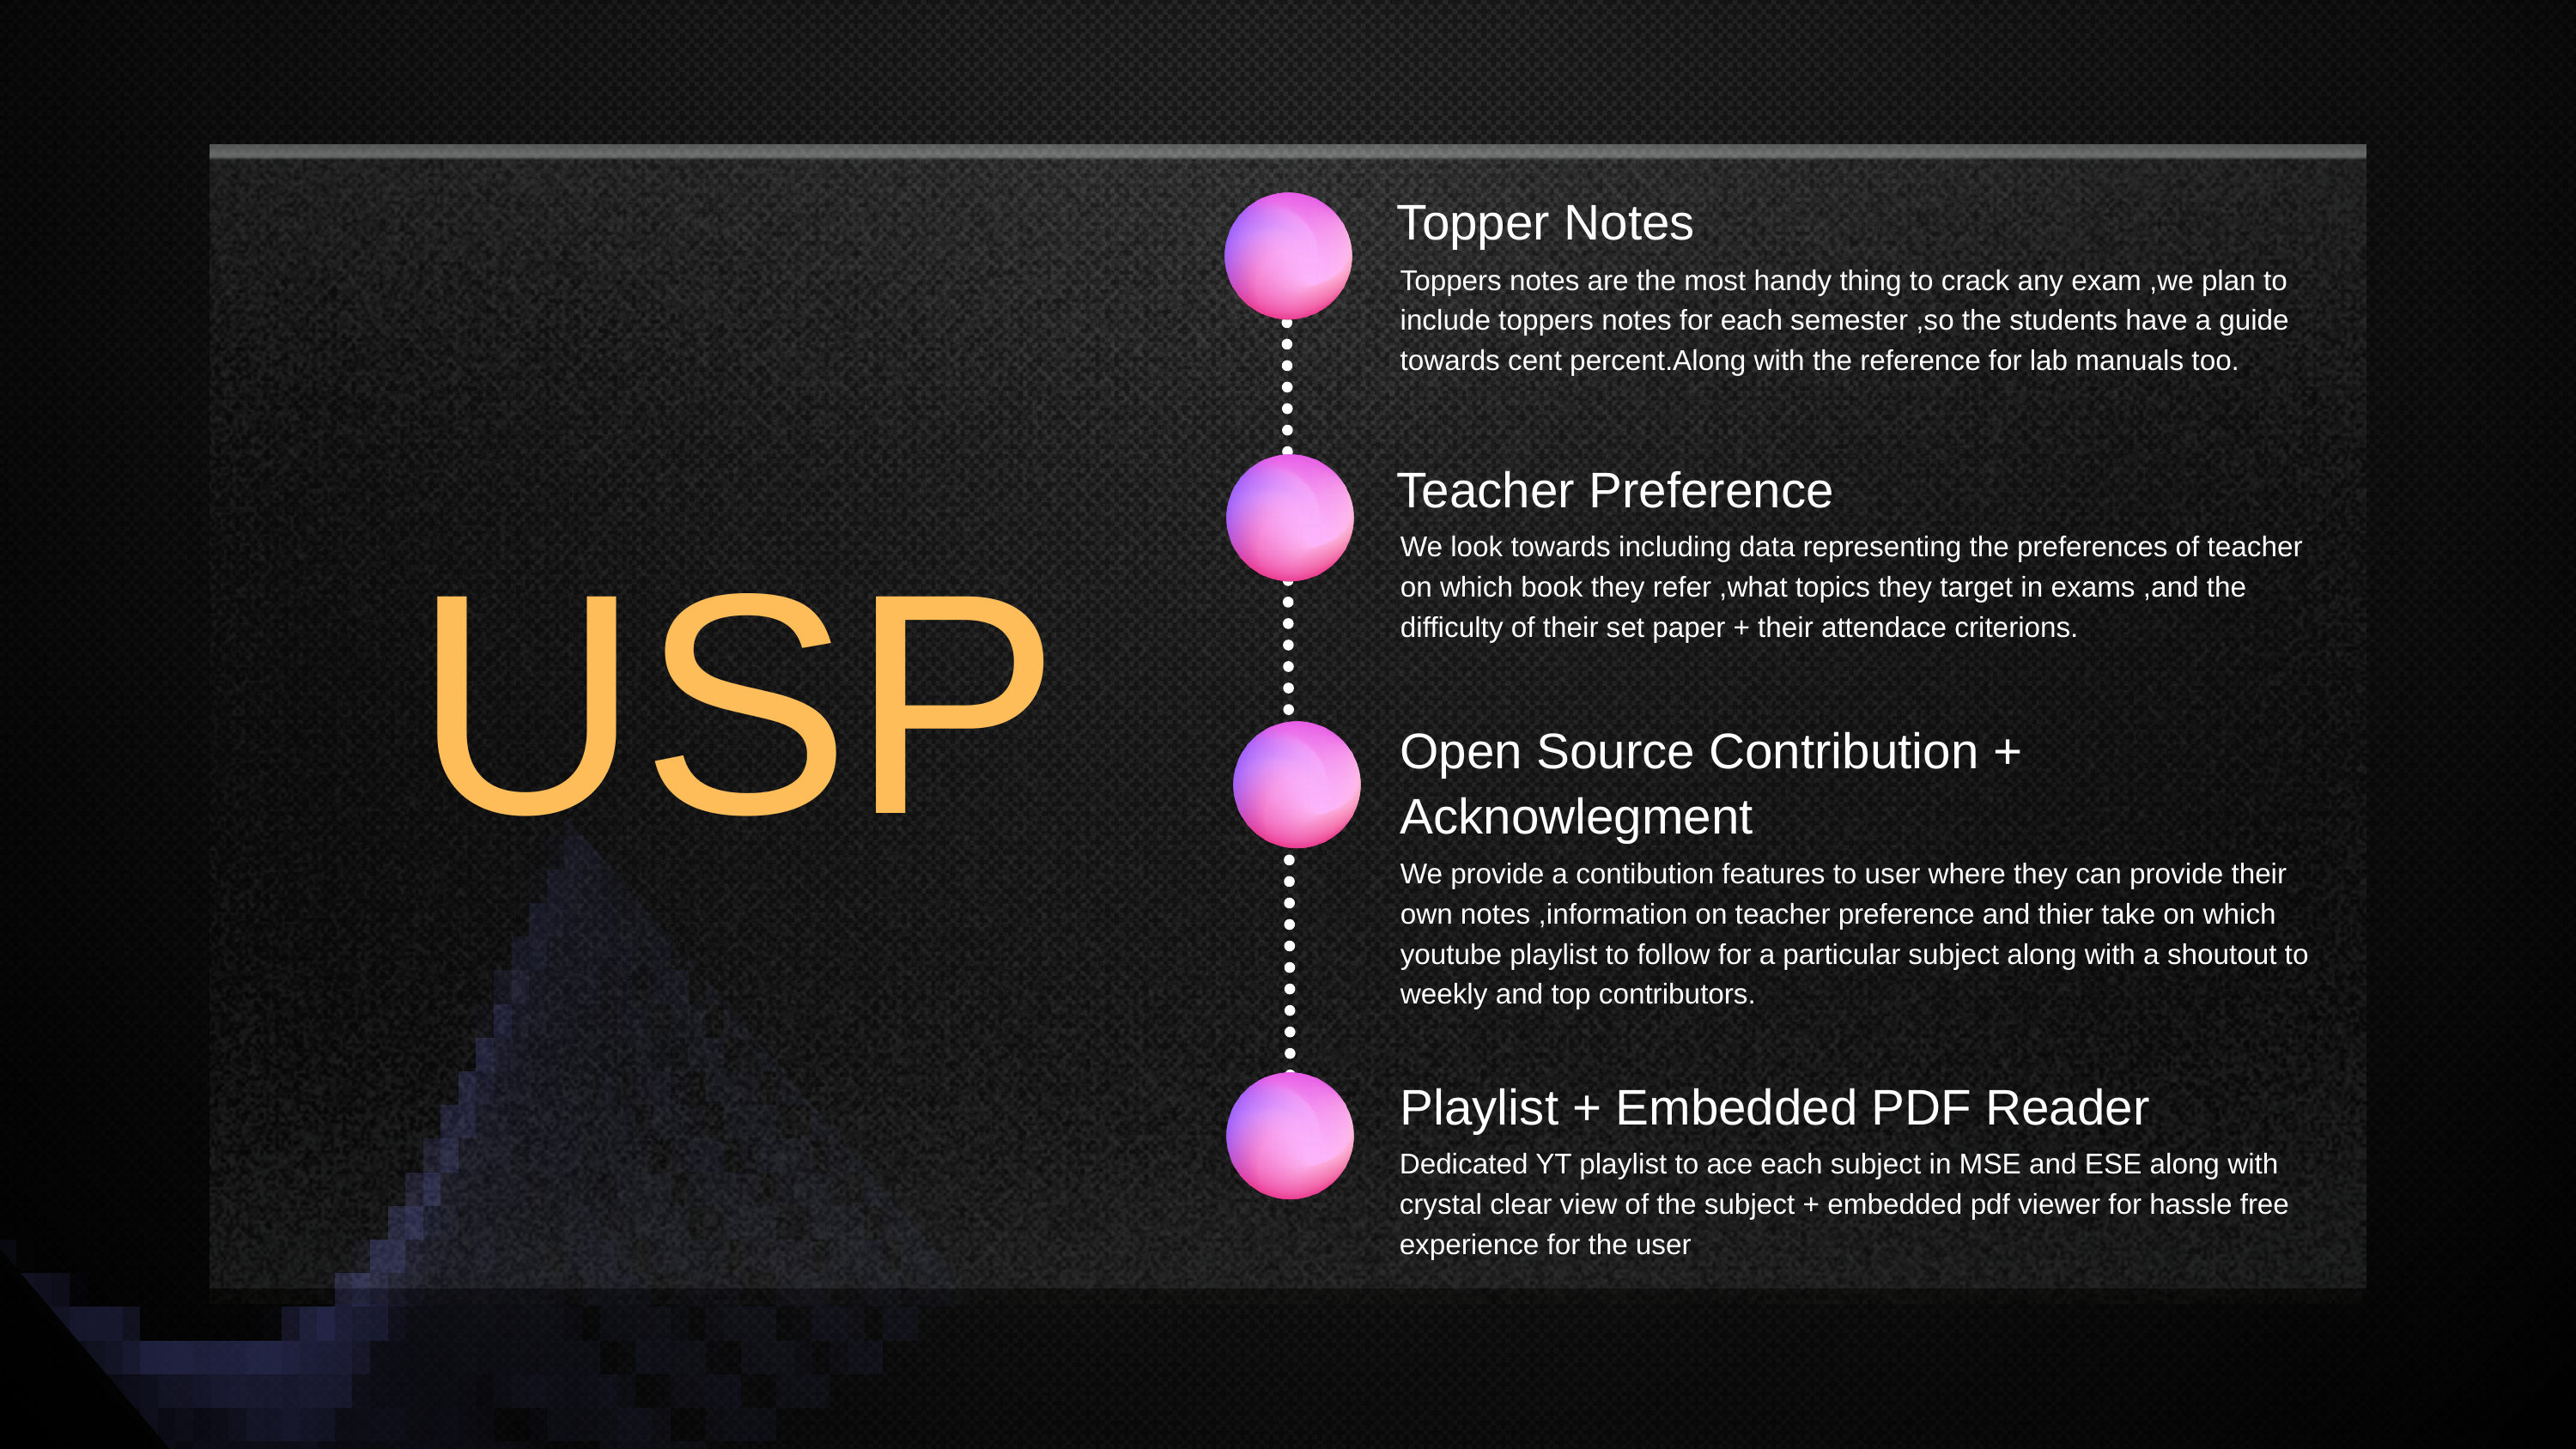

Topper Notes

Toppers notes are the most handy thing to crack any exam ,we plan to include toppers notes for each semester ,so the students have a guide towards cent percent.Along with the reference for lab manuals too.

Teacher Preference
We look towards including data representing the preferences of teacher on which book they refer ,what topics they target in exams ,and the difficulty of their set paper + their attendace criterions.
USP
Open Source Contribution + Acknowlegment

We provide a contibution features to user where they can provide their own notes ,information on teacher preference and thier take on which youtube playlist to follow for a particular subject along with a shoutout to weekly and top contributors.

Playlist + Embedded PDF Reader
Dedicated YT playlist to ace each subject in MSE and ESE along with crystal clear view of the subject + embedded pdf viewer for hassle free experience for the user